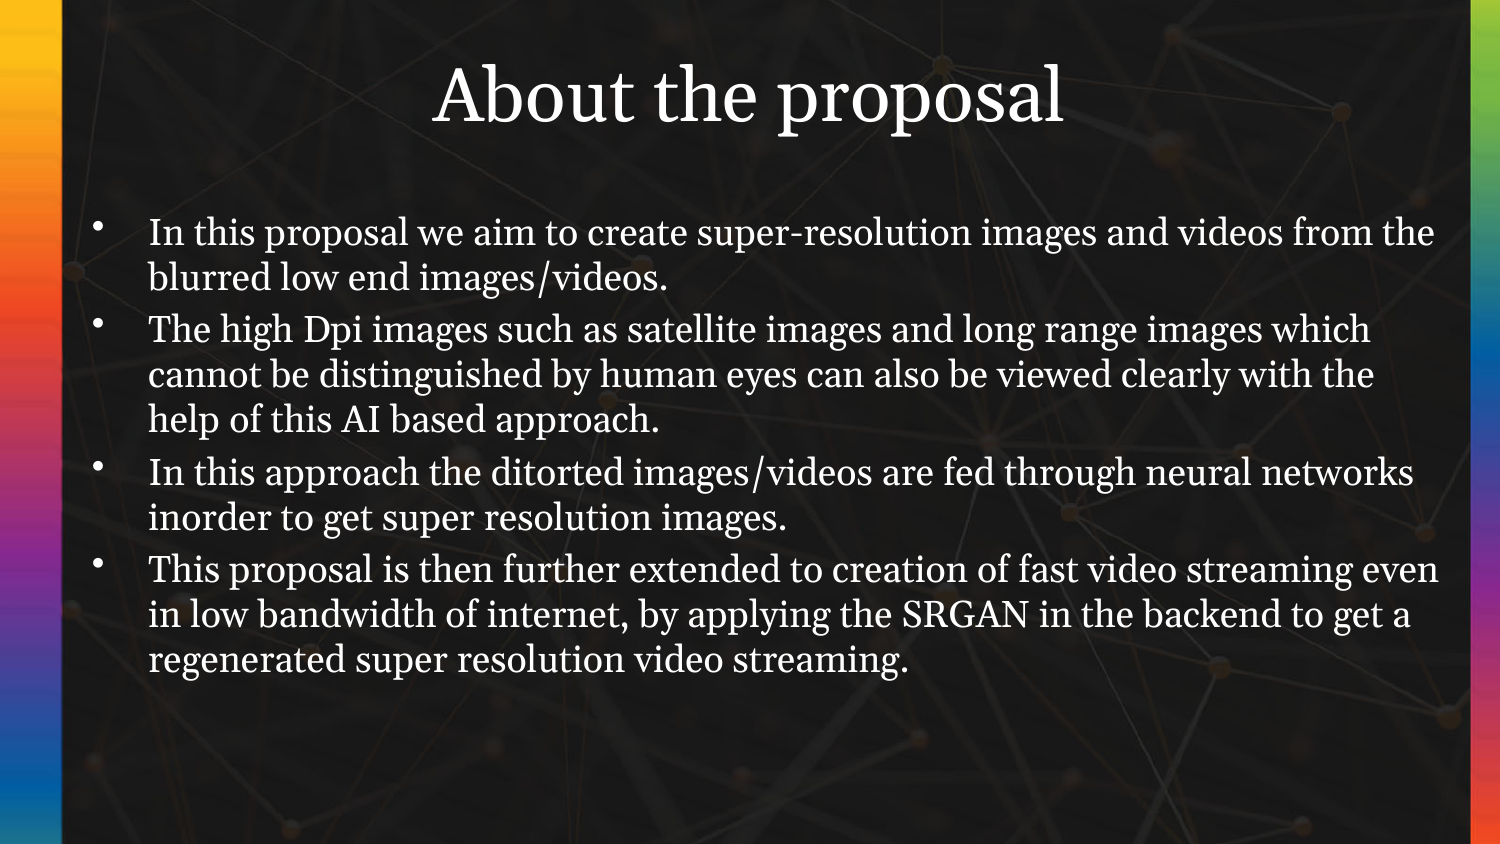

# About the proposal
In this proposal we aim to create super-resolution images and videos from the blurred low end images/videos.
The high Dpi images such as satellite images and long range images which cannot be distinguished by human eyes can also be viewed clearly with the help of this AI based approach.
In this approach the ditorted images/videos are fed through neural networks inorder to get super resolution images.
This proposal is then further extended to creation of fast video streaming even in low bandwidth of internet, by applying the SRGAN in the backend to get a regenerated super resolution video streaming.
4